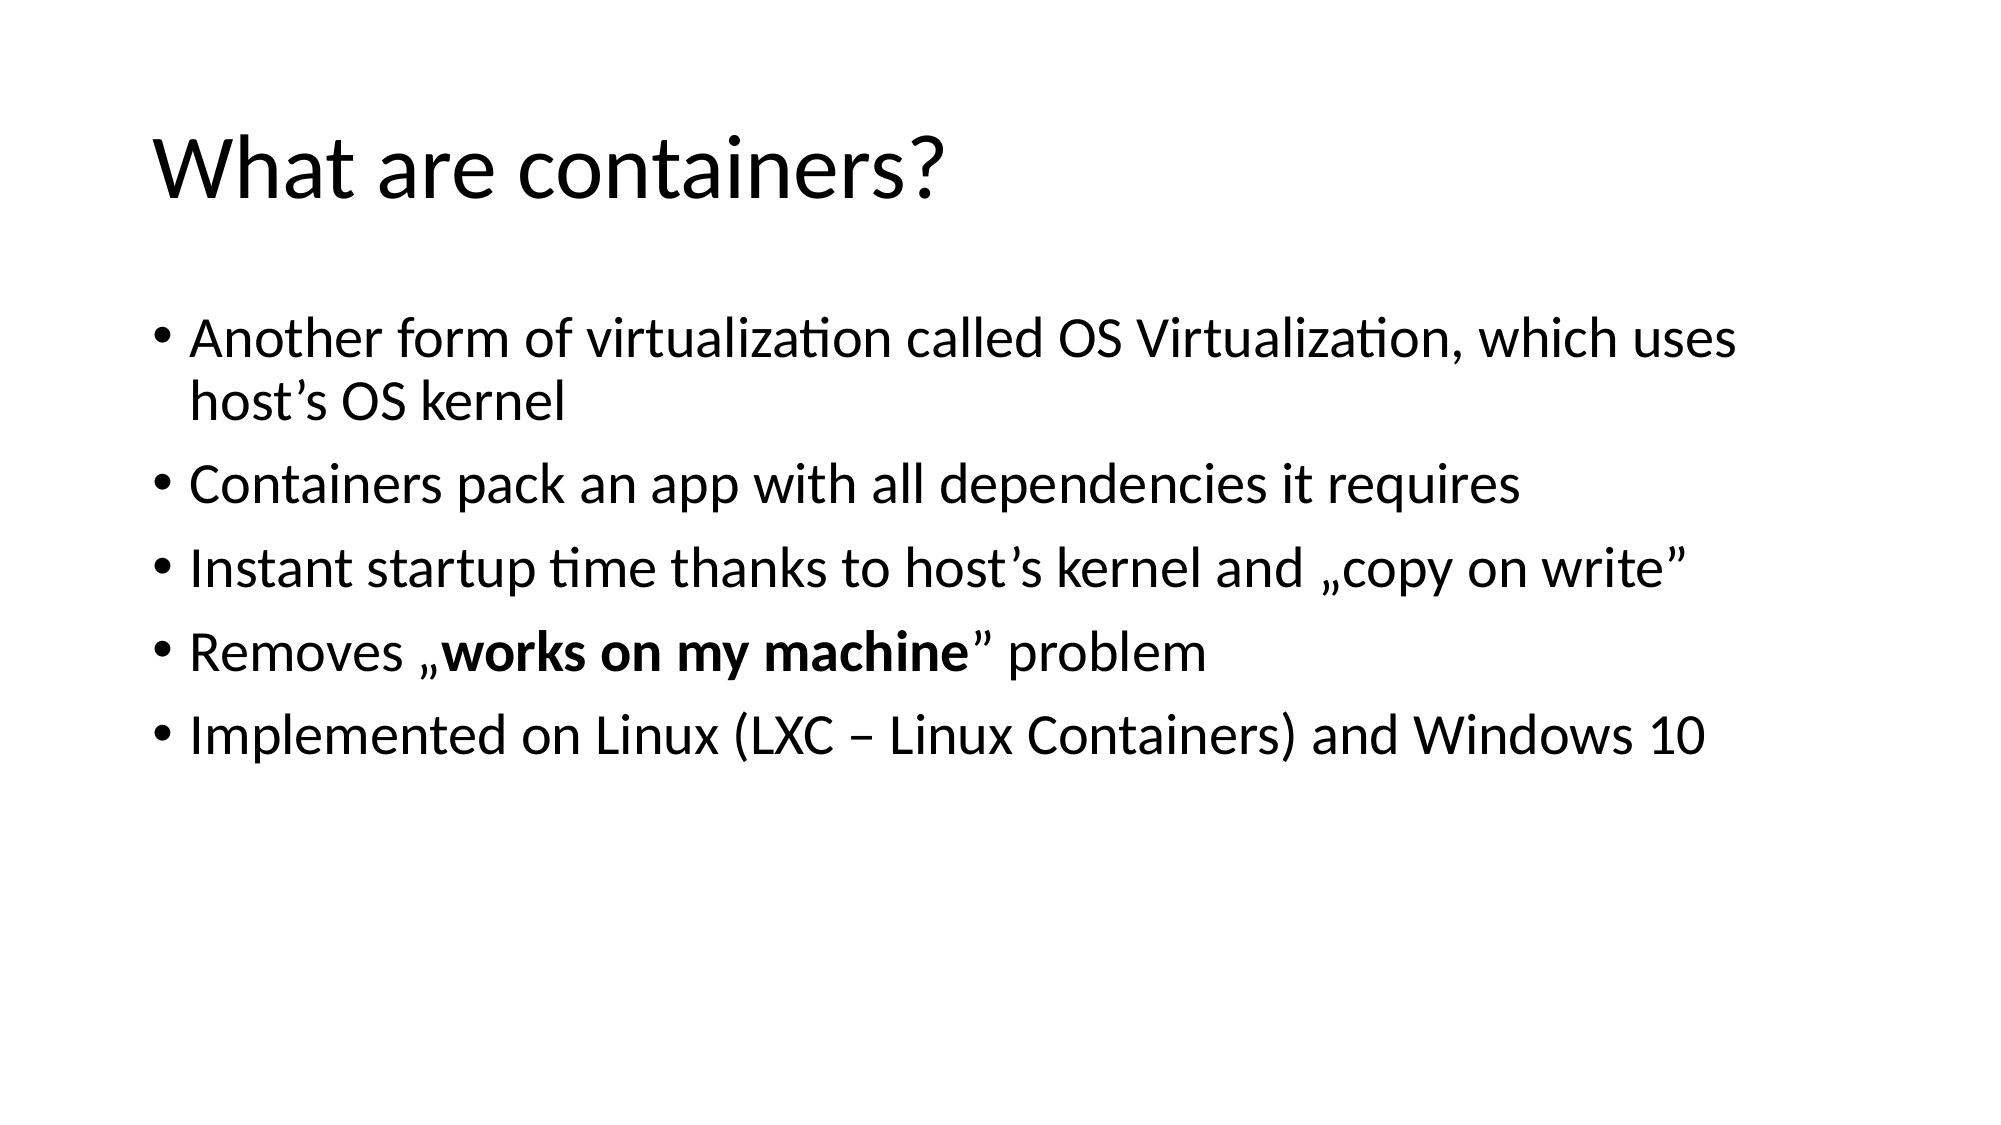

# What are containers?
Another form of virtualization called OS Virtualization, which uses host’s OS kernel
Containers pack an app with all dependencies it requires
Instant startup time thanks to host’s kernel and „copy on write”
Removes „works on my machine” problem
Implemented on Linux (LXC – Linux Containers) and Windows 10